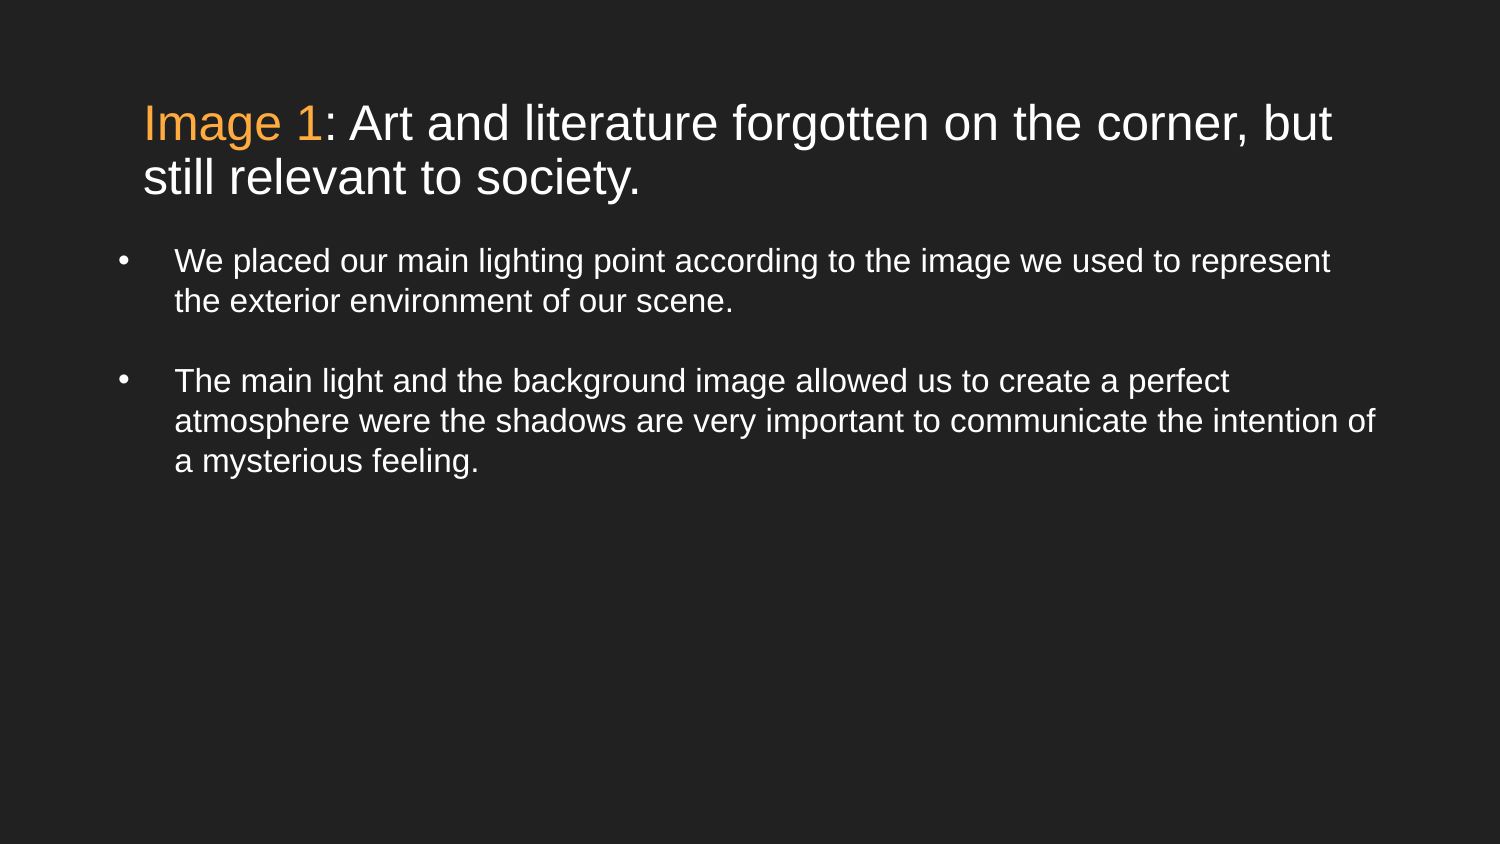

Image 1: Art and literature forgotten on the corner, but still relevant to society.
We placed our main lighting point according to the image we used to represent the exterior environment of our scene.

The main light and the background image allowed us to create a perfect atmosphere were the shadows are very important to communicate the intention of a mysterious feeling.